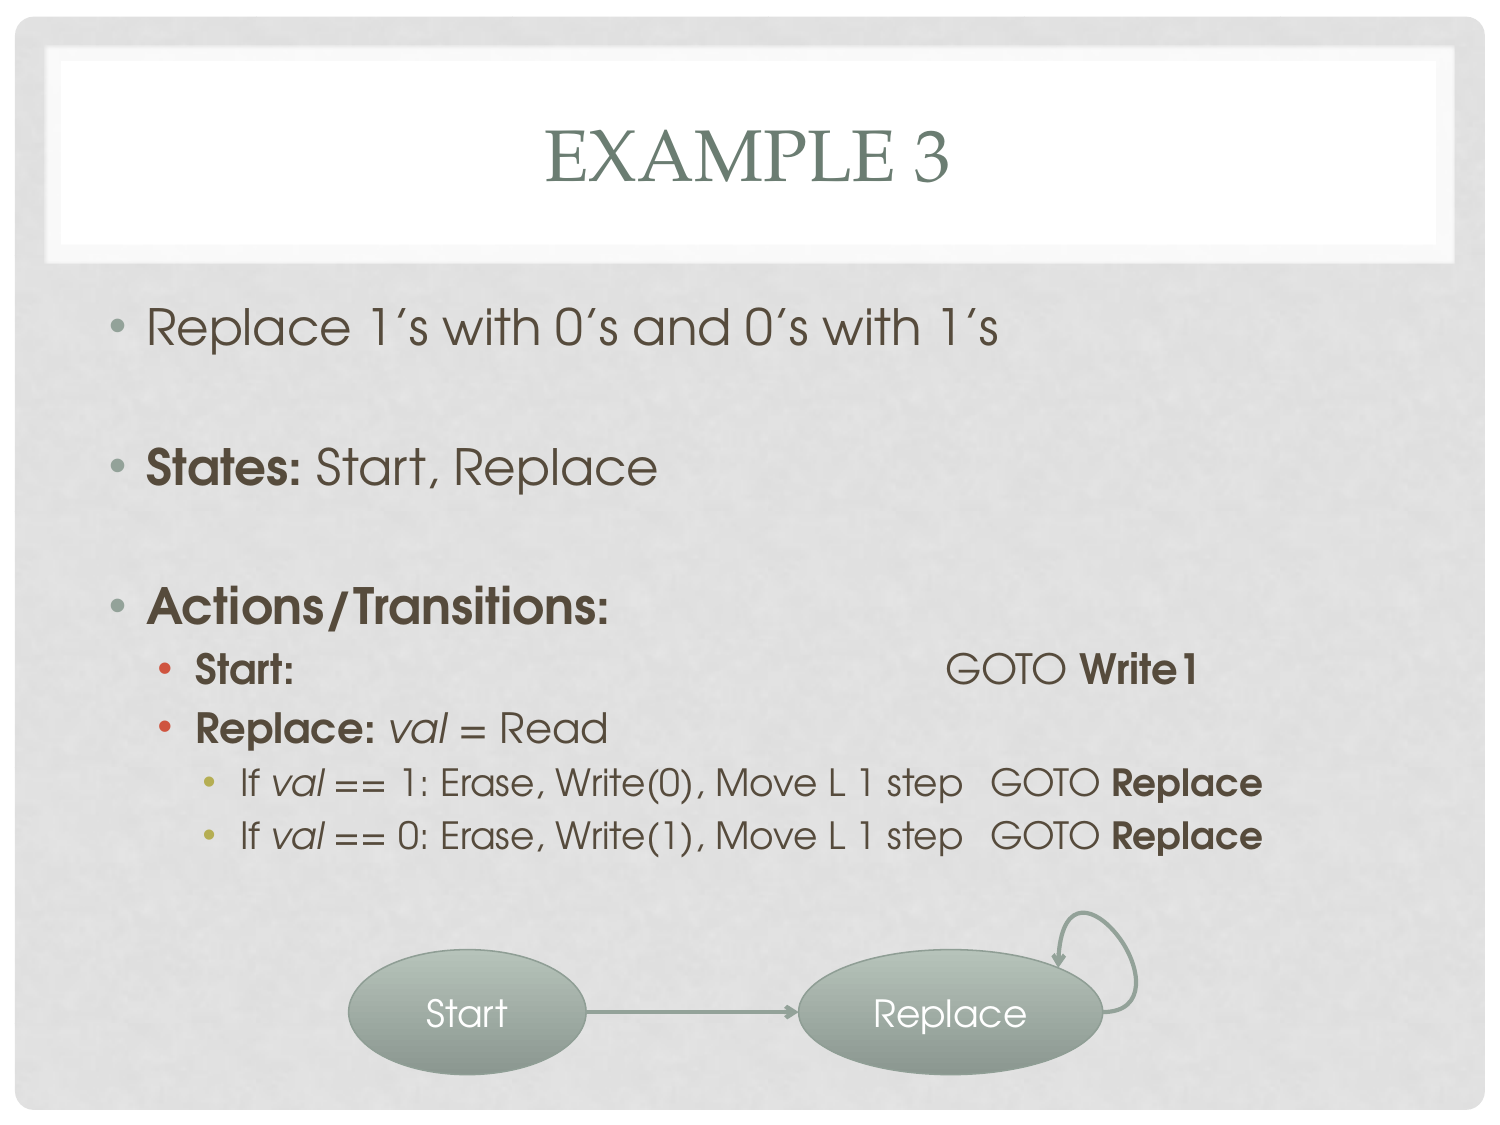

# Example 3
Replace 1’s with 0’s and 0’s with 1’s

States: Start, Replace

Actions/Transitions:
Start: 					GOTO Write1
Replace: val = Read
If val == 1: Erase, Write(0), Move L 1 step	GOTO Replace
If val == 0: Erase, Write(1), Move L 1 step	GOTO Replace

Start
Replace